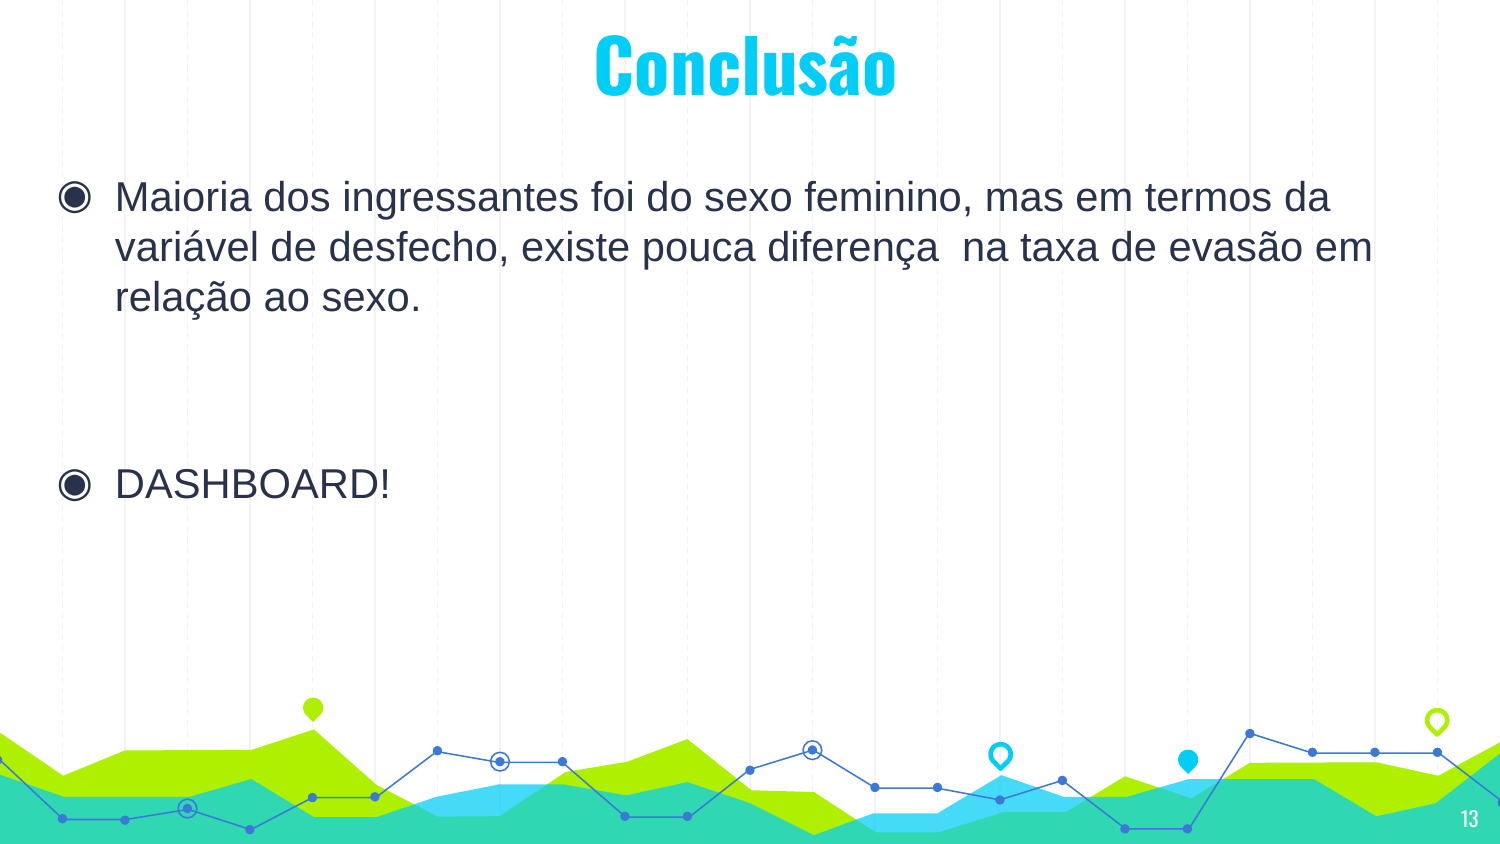

# Conclusão
Maioria dos ingressantes foi do sexo feminino, mas em termos da variável de desfecho, existe pouca diferença  na taxa de evasão em relação ao sexo.

DASHBOARD!

13